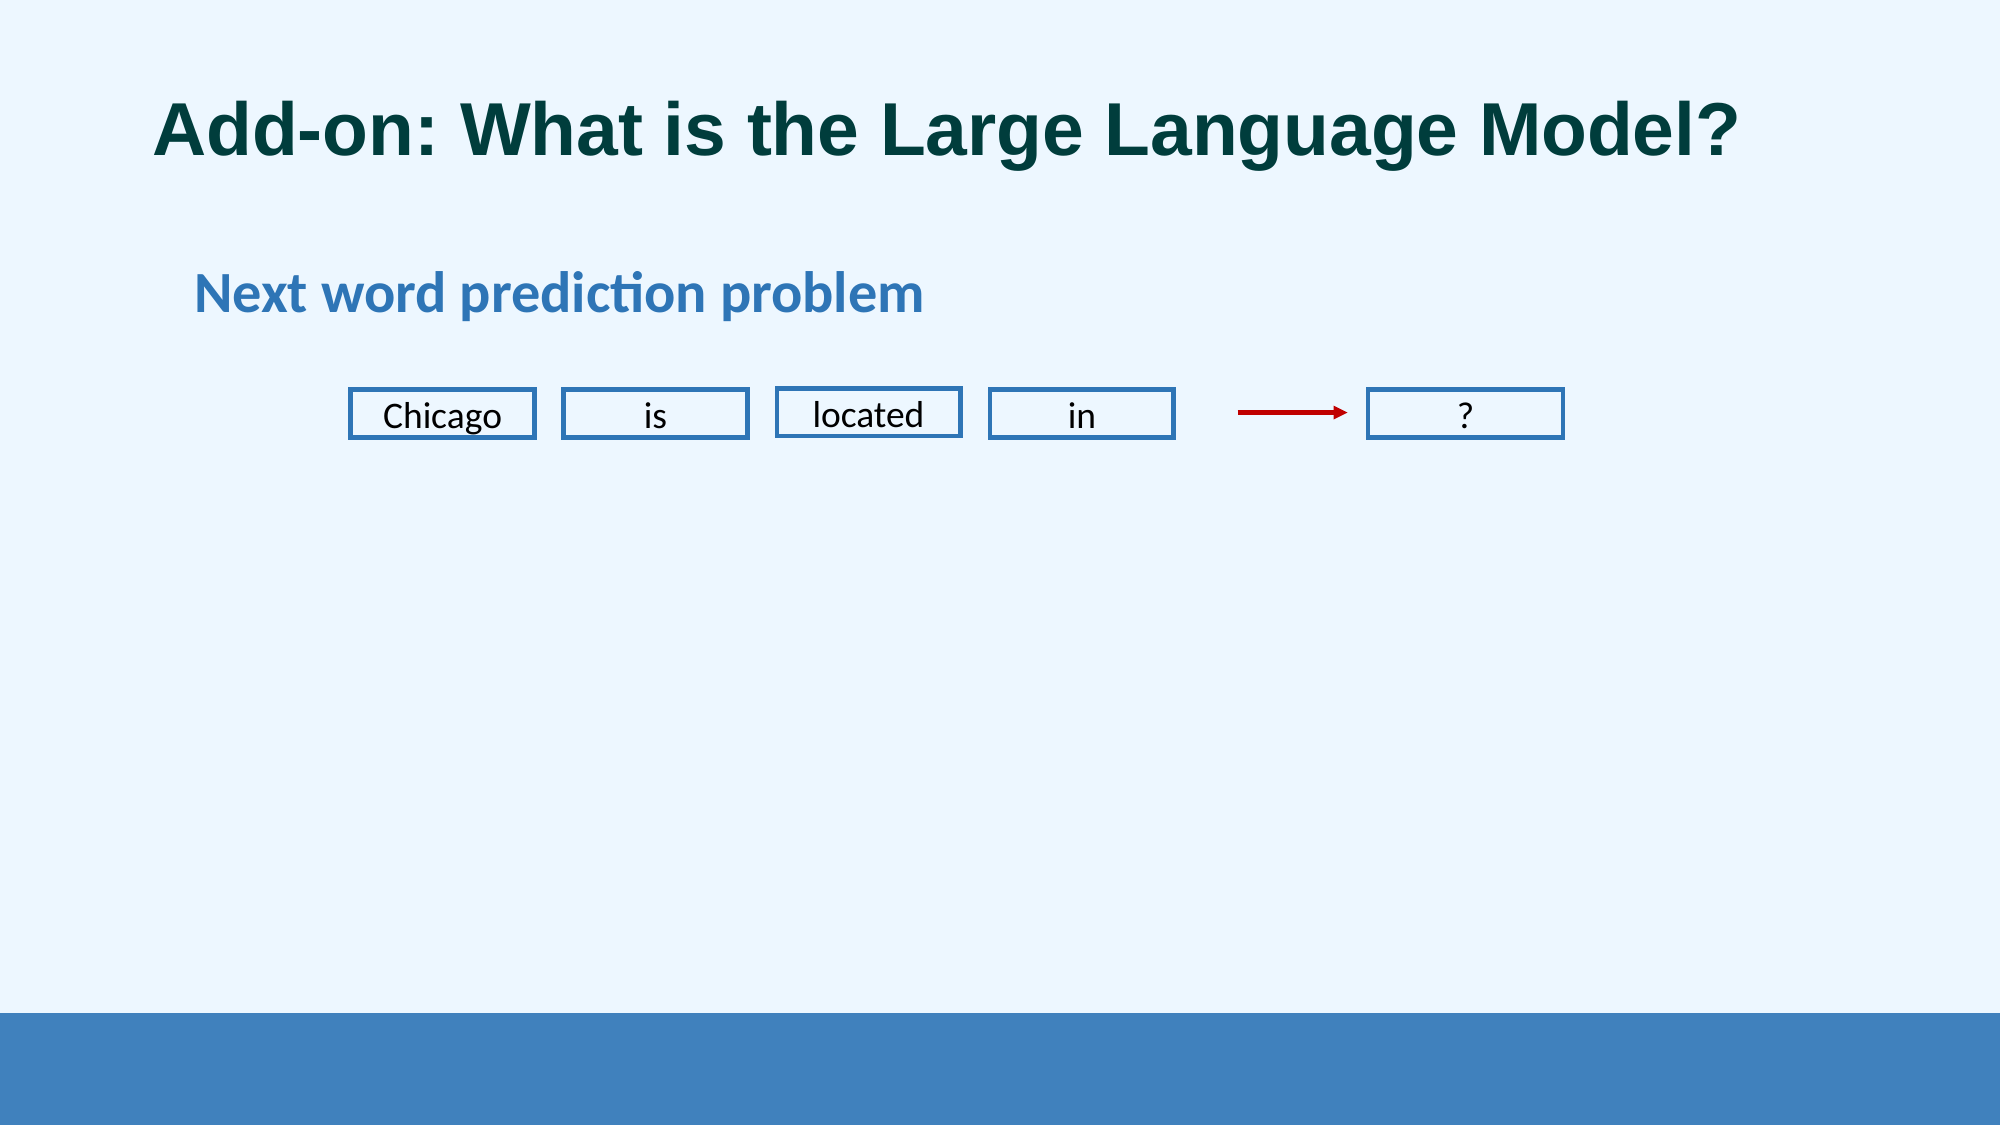

# Add-on: What is the Large Language Model?
Next word prediction problem
located
Chicago
is
in
?